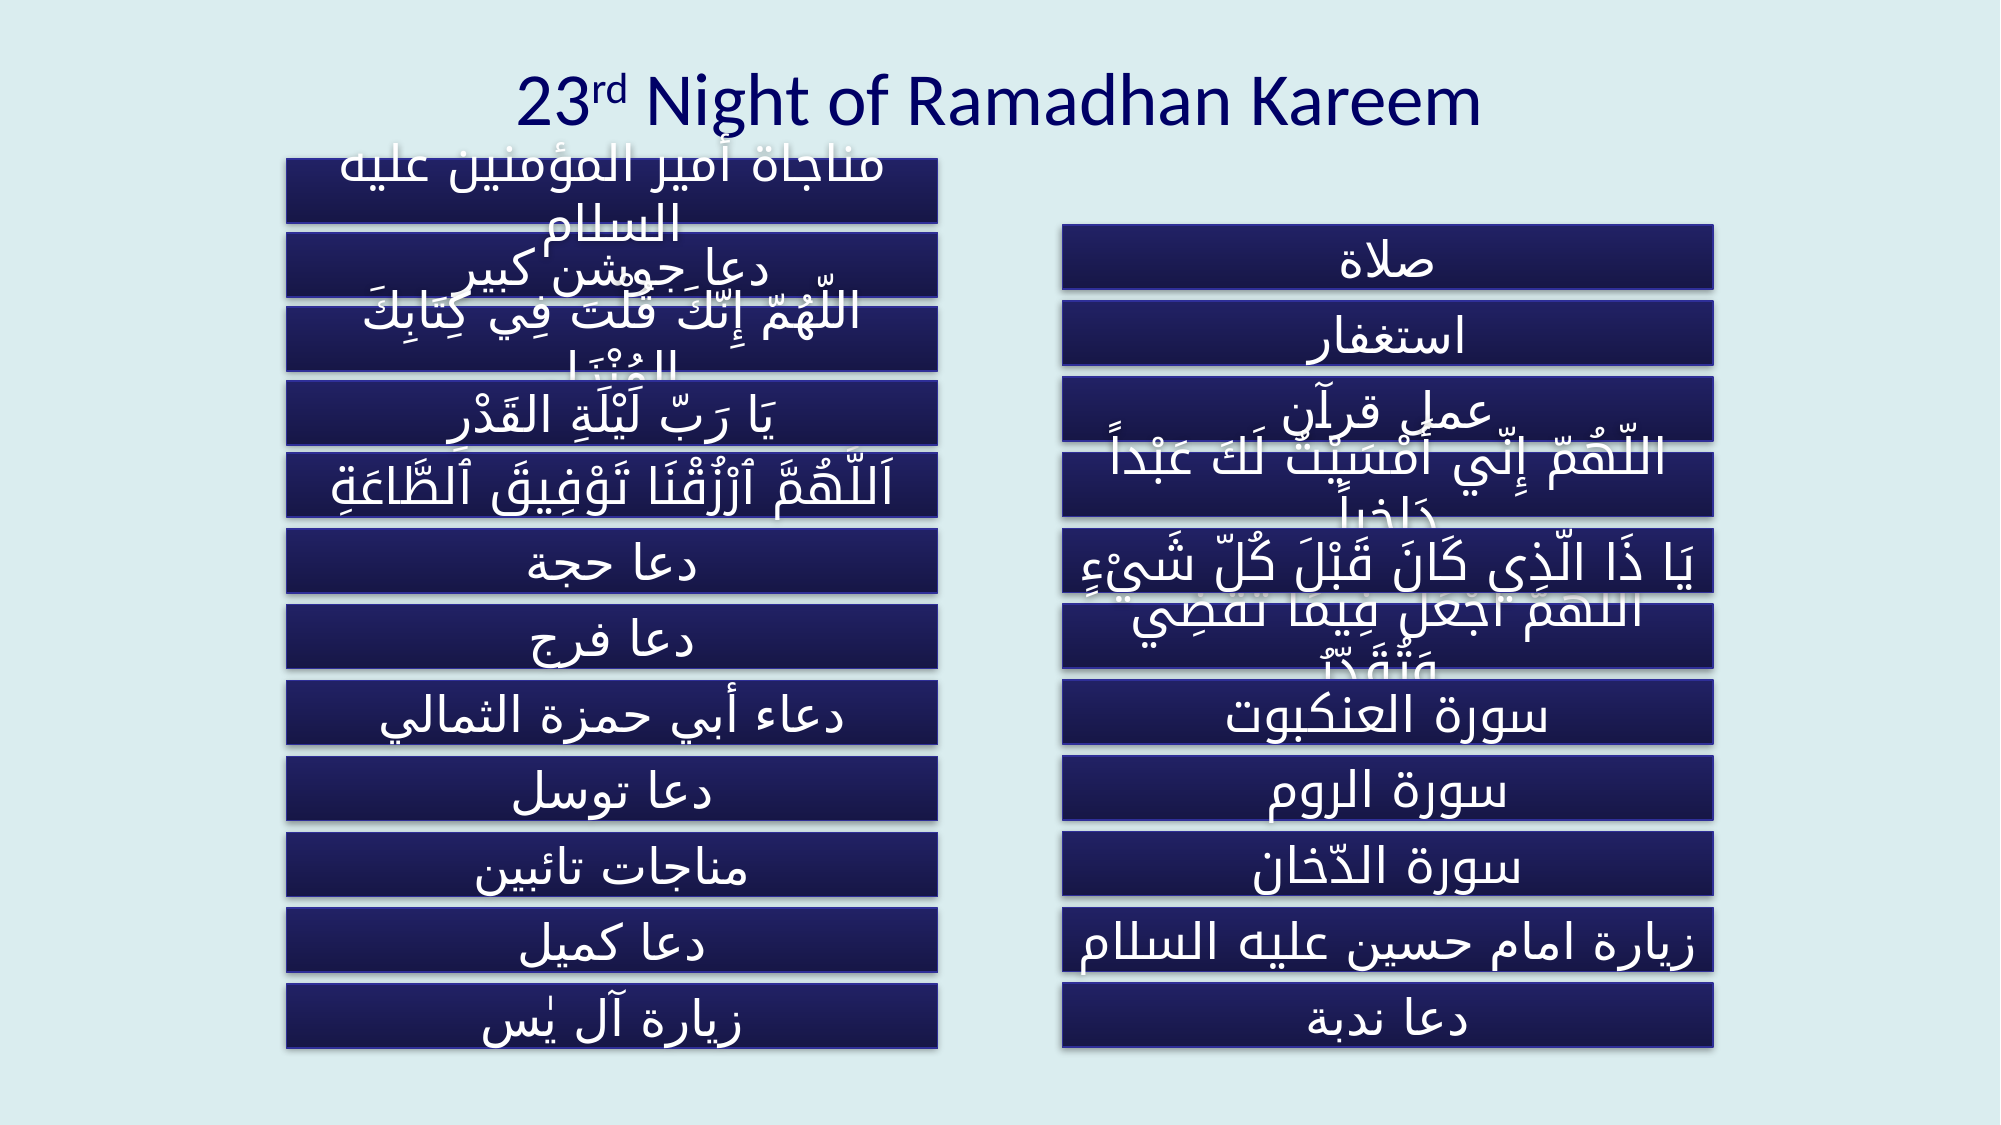

# 23rd Night of Ramadhan Kareem
مناجاة أمير المؤمنين عليه السلام
صلاة
دعا جوشن كبير
استغفار
اللّهُمّ إِنّكَ قُلْتَ فِي كِتَابِكَ المُنْزَلِ
عمل قرآن
يَا رَبّ لَيْلَةِ القَدْرِ
اللّهُمّ إِنّي أَمْسَيْتُ لَكَ عَبْداً دَاخِراً
اَللَّهُمَّ ٱرْزُقْنَا تَوْفِيقَ ٱلطَّاعَةِ
يَا ذَا الّذِي كَانَ قَبْلَ كُلّ شَيْءٍ
دعا حجة
اللّهُمّ اجْعَلْ فِيمَا تَقْضِي وَتُقَدّرُ
دعا فرج
سورة العنكبوت
دعاء أبي حمزة الثمالي
سورة الروم
دعا توسل
سورة الدّخان
مناجات تائبين
زيارة امام حسين عليه السلام
دعا كميل
دعا ندبة
زيارة آل يٰس